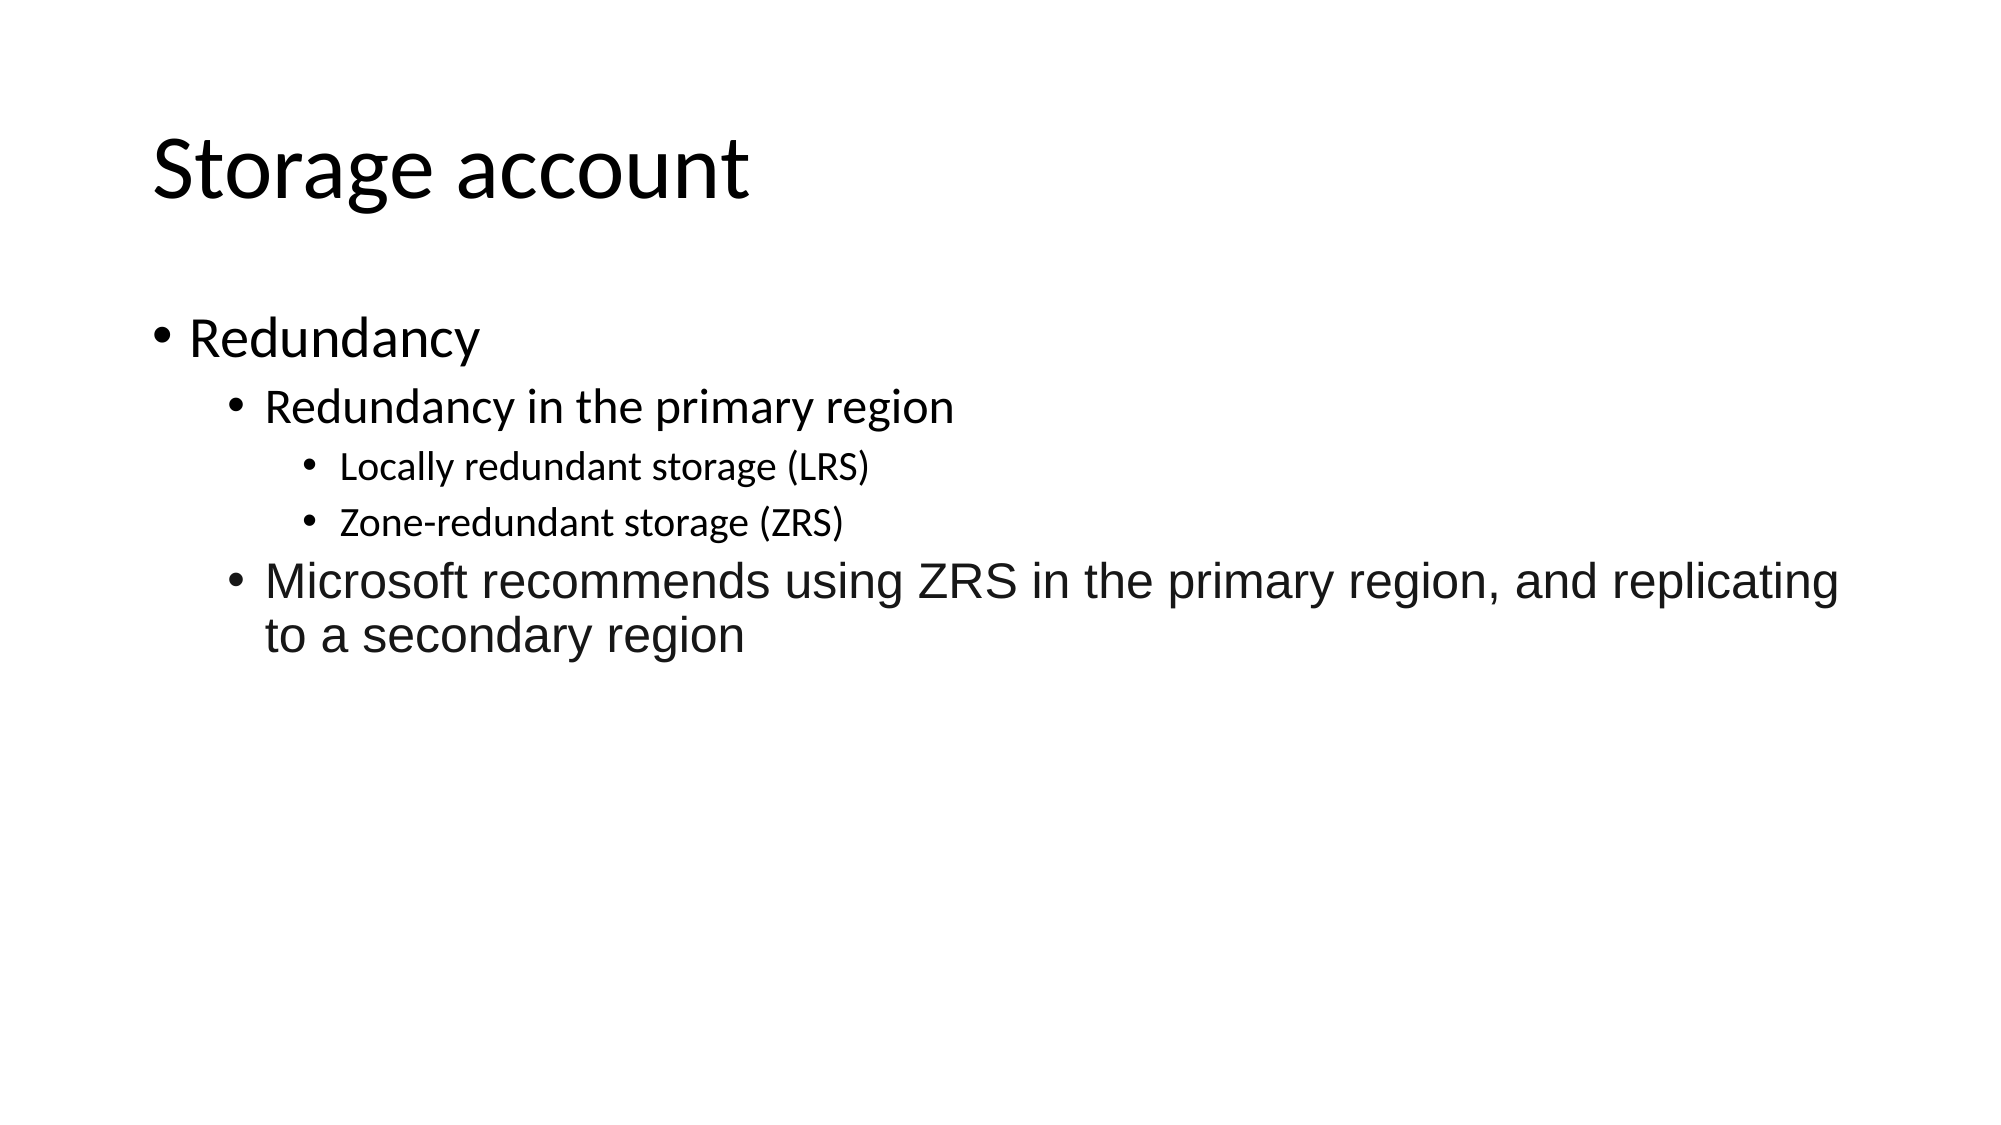

# Storage account
Redundancy
Redundancy in the primary region
Locally redundant storage (LRS)
Zone-redundant storage (ZRS)
Microsoft recommends using ZRS in the primary region, and replicating to a secondary region